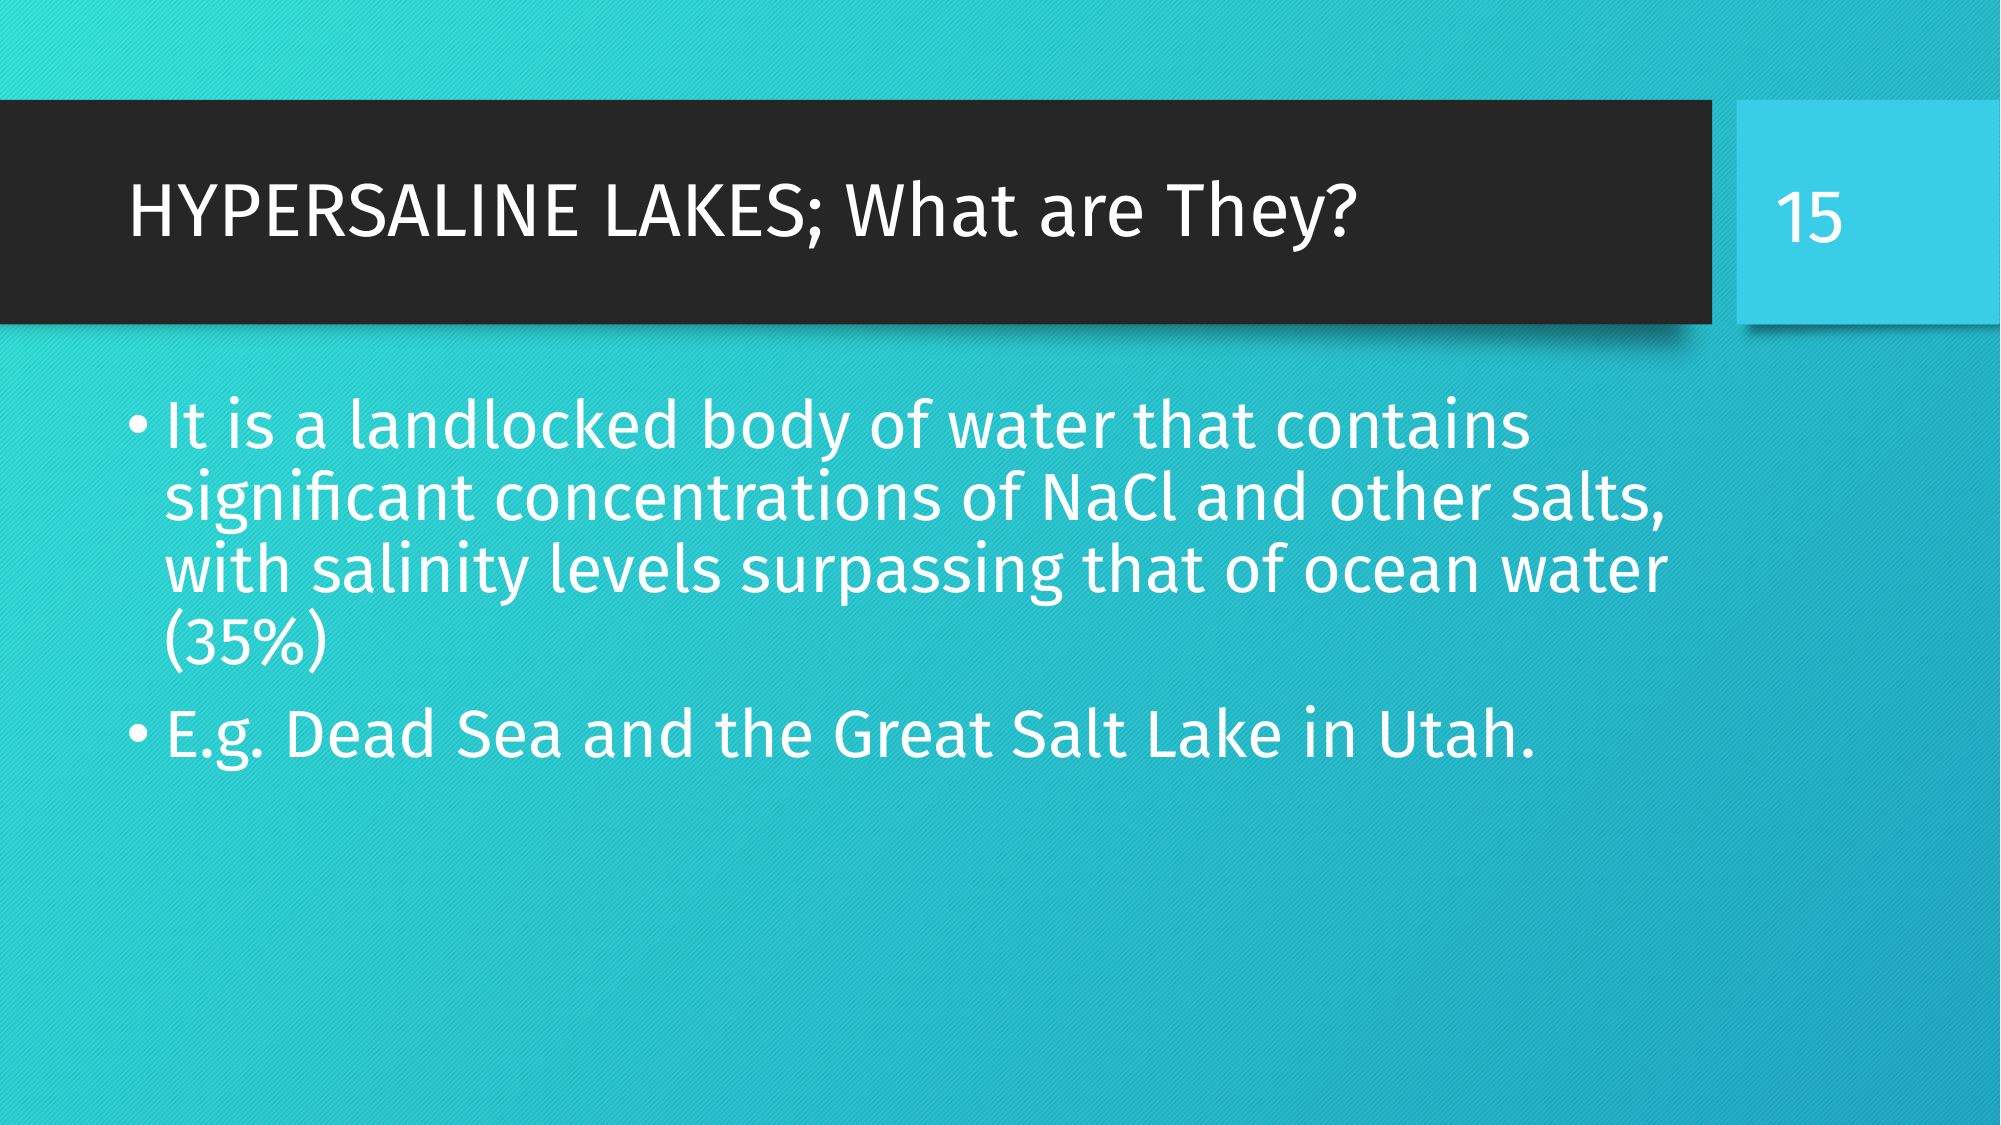

15
# HYPERSALINE LAKES; What are They?
It is a landlocked body of water that contains significant concentrations of NaCl and other salts, with salinity levels surpassing that of ocean water (35%)
E.g. Dead Sea and the Great Salt Lake in Utah.